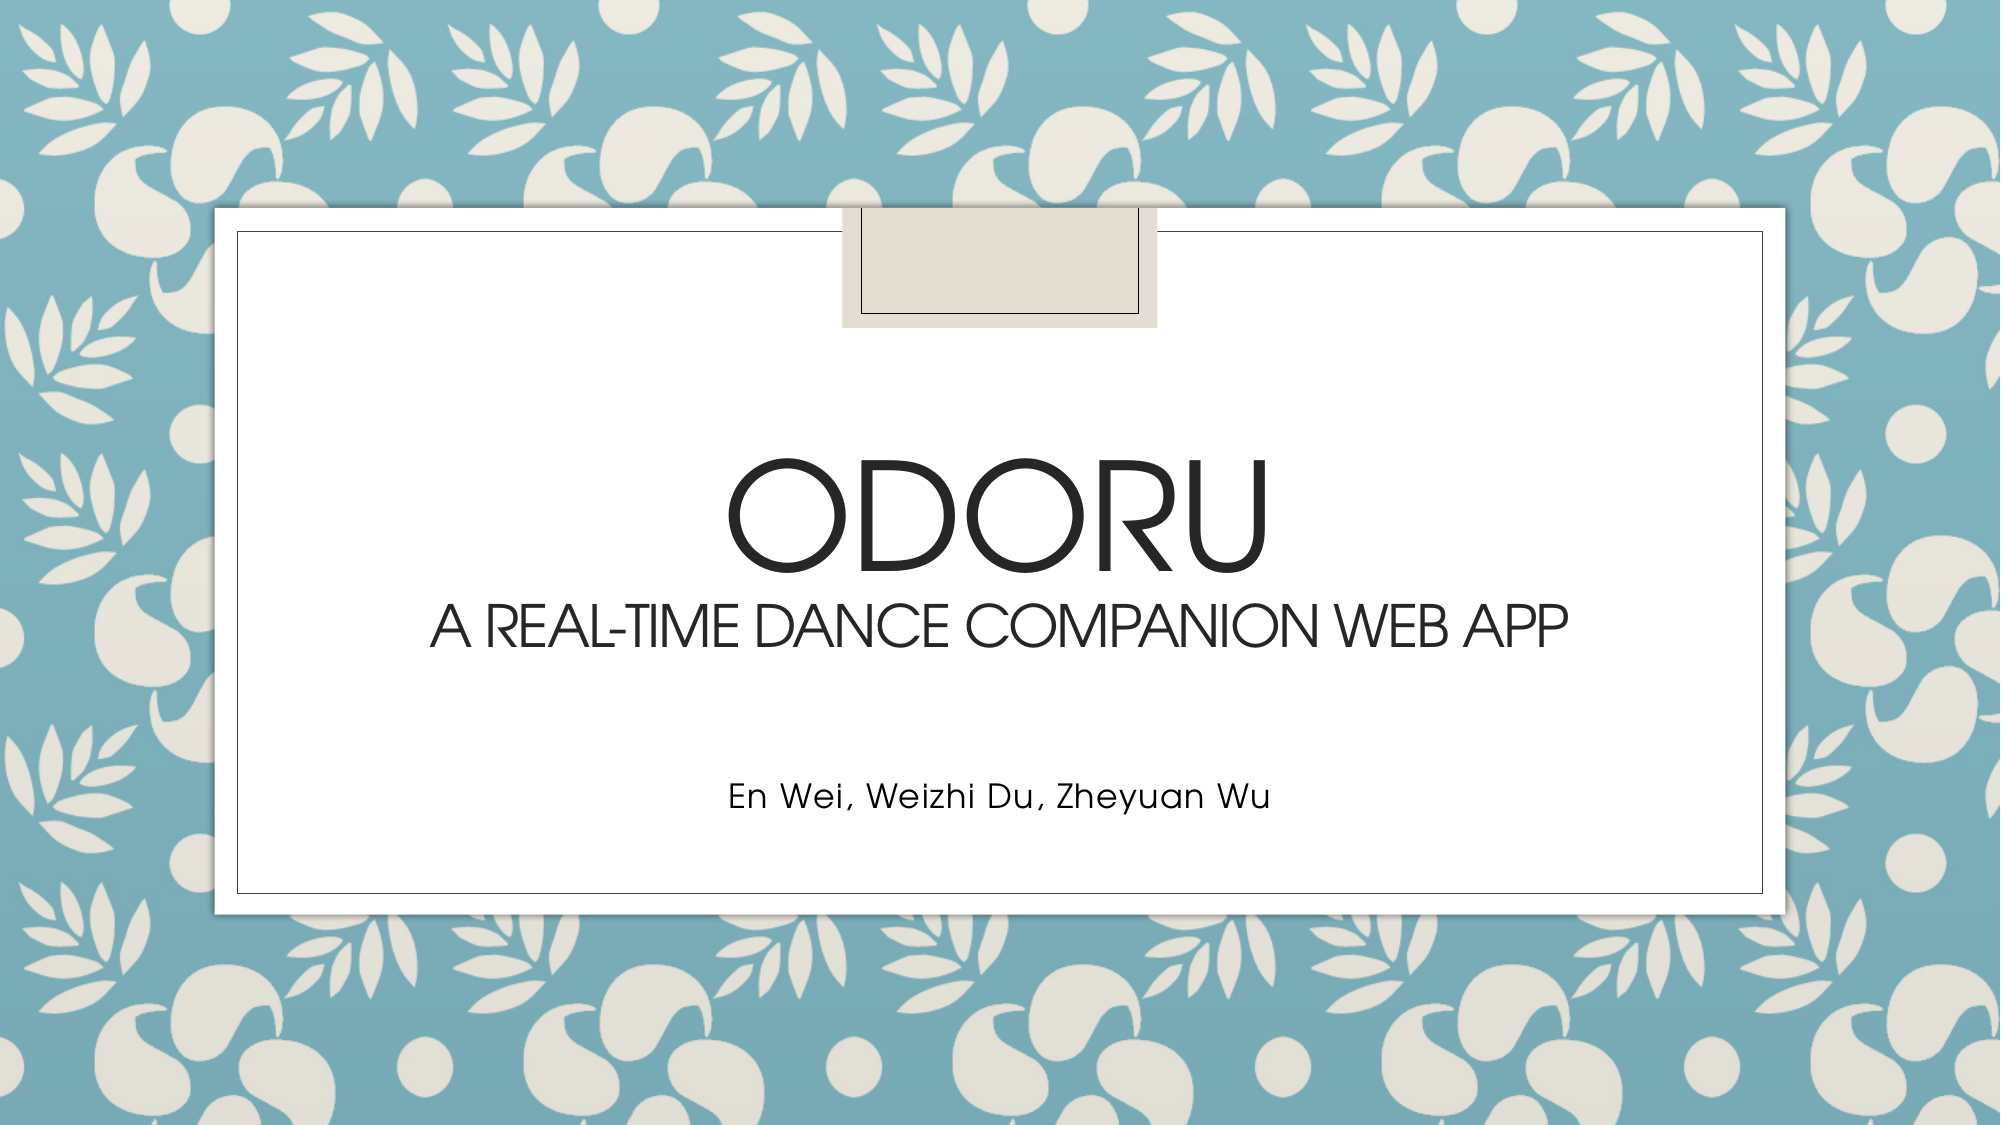

# Odoru A Real-Time Dance Companion Web App
En Wei, Weizhi Du, Zheyuan Wu